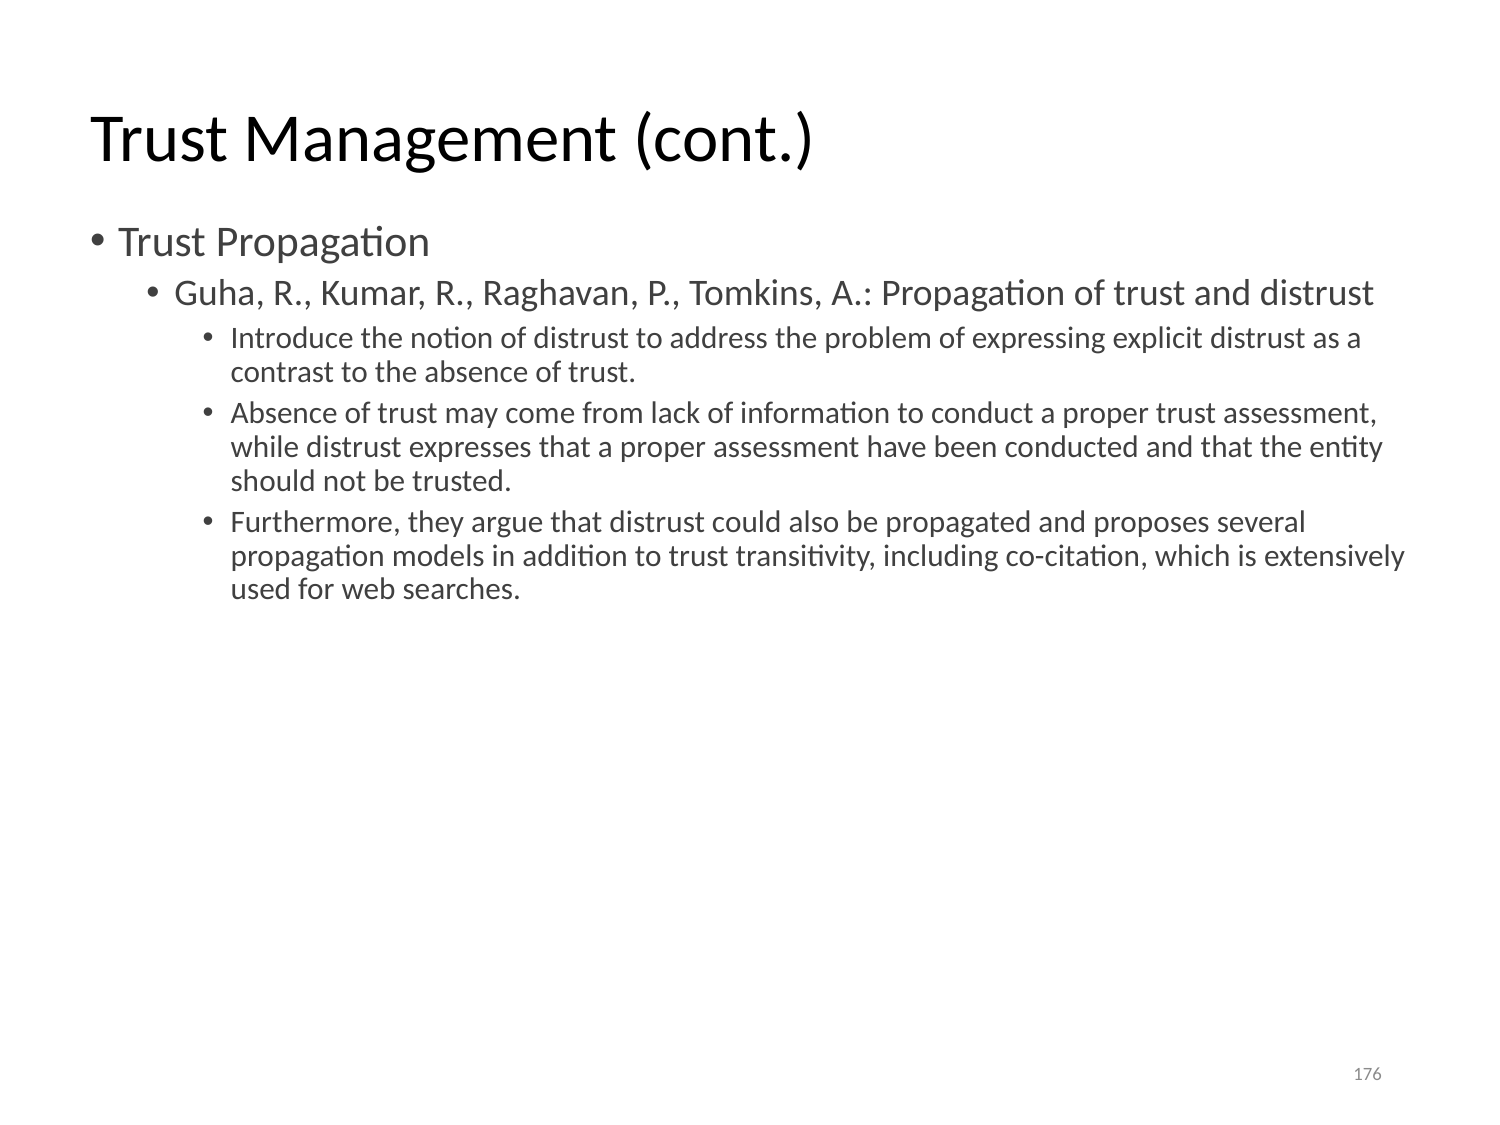

# Trust Management (cont.)
Trust Propagation
Guha, R., Kumar, R., Raghavan, P., Tomkins, A.: Propagation of trust and distrust
Introduce the notion of distrust to address the problem of expressing explicit distrust as a contrast to the absence of trust.
Absence of trust may come from lack of information to conduct a proper trust assessment, while distrust expresses that a proper assessment have been conducted and that the entity should not be trusted.
Furthermore, they argue that distrust could also be propagated and proposes several propagation models in addition to trust transitivity, including co-citation, which is extensively used for web searches.
176